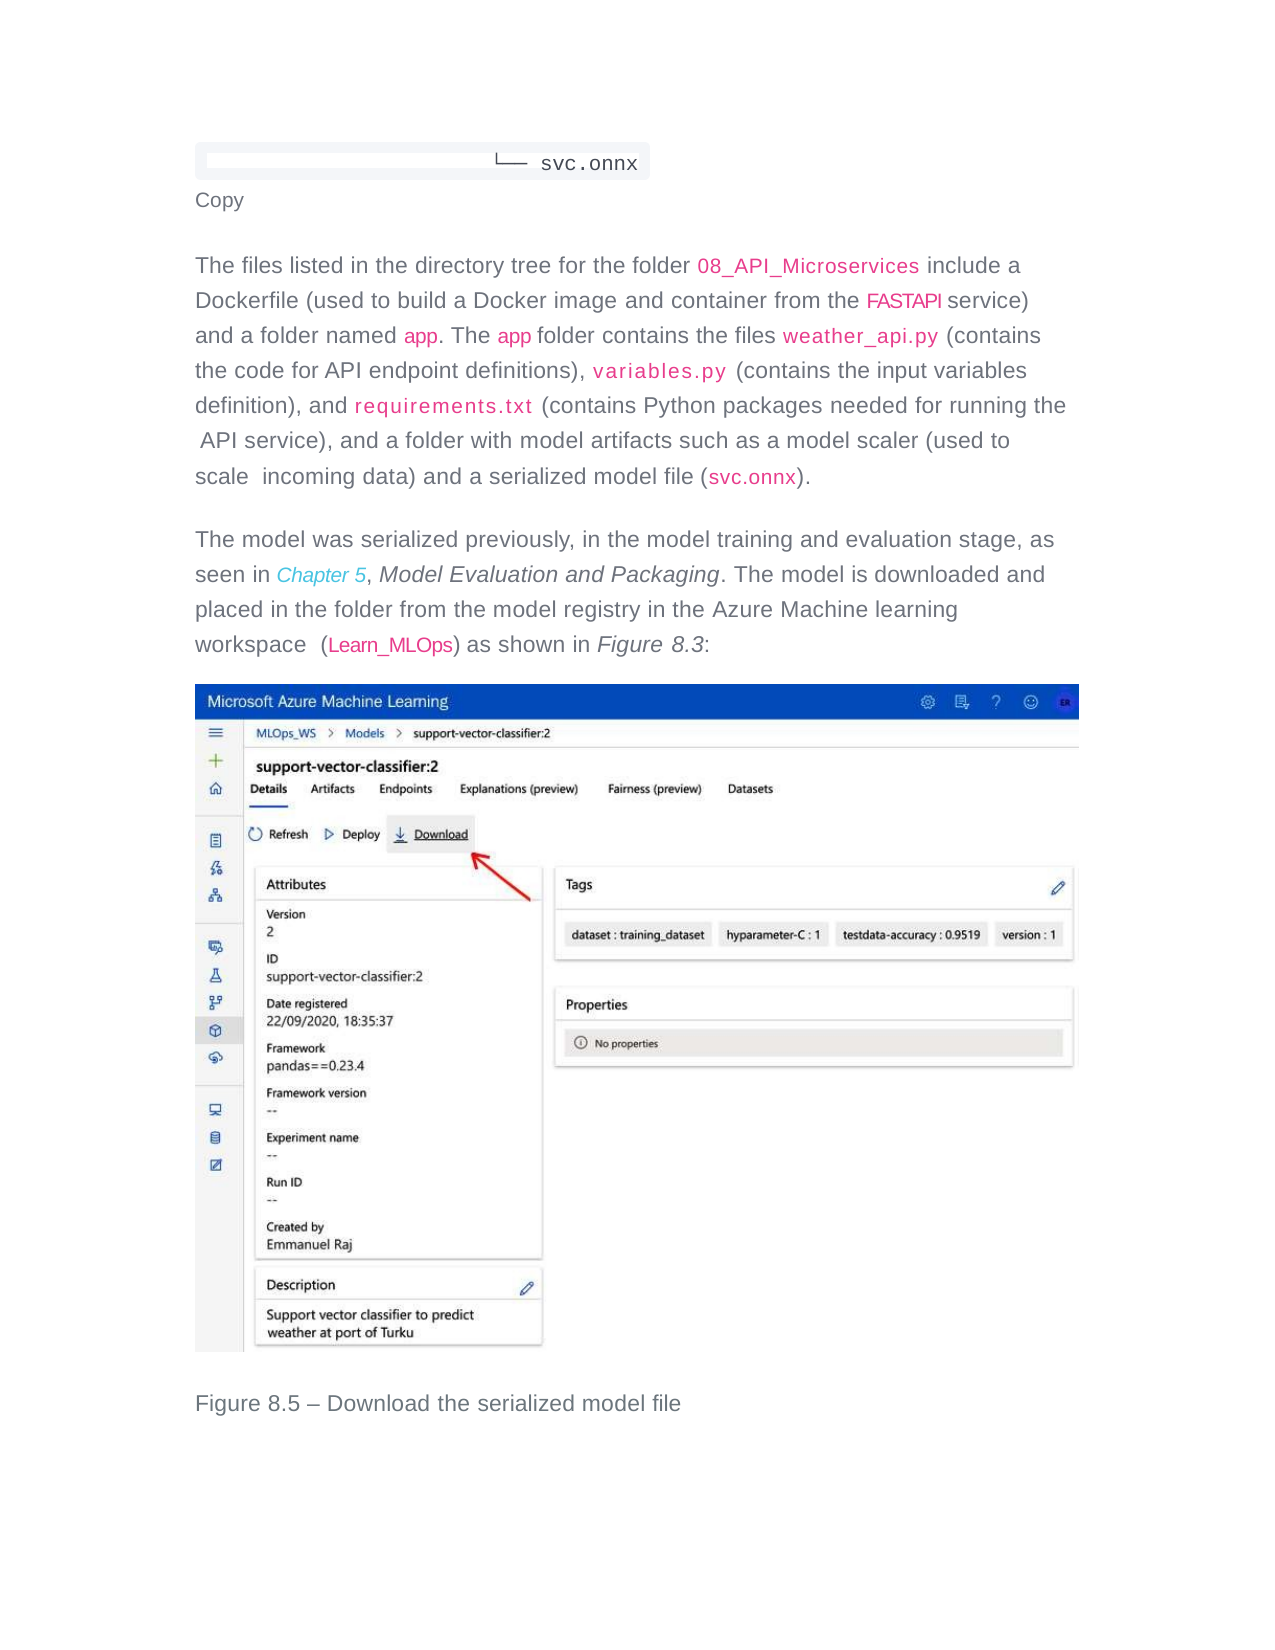

└── svc.onnx
Copy

The files listed in the directory tree for the folder 08_API_Microservices include a  Dockerfile (used to build a Docker image and container from the FASTAPI service)  and a folder named app. The app folder contains the files weather_api.py (contains  the code for API endpoint definitions), variables.py (contains the input variables  definition), and requirements.txt (contains Python packages needed for running the  API service), and a folder with model artifacts such as a model scaler (used to scale  incoming data) and a serialized model file (svc.onnx).

The model was serialized previously, in the model training and evaluation stage, as  seen in Chapter 5, Model Evaluation and Packaging. The model is downloaded and  placed in the folder from the model registry in the Azure Machine learning workspace  (Learn_MLOps) as shown in Figure 8.3:

Figure 8.5 – Download the serialized model file